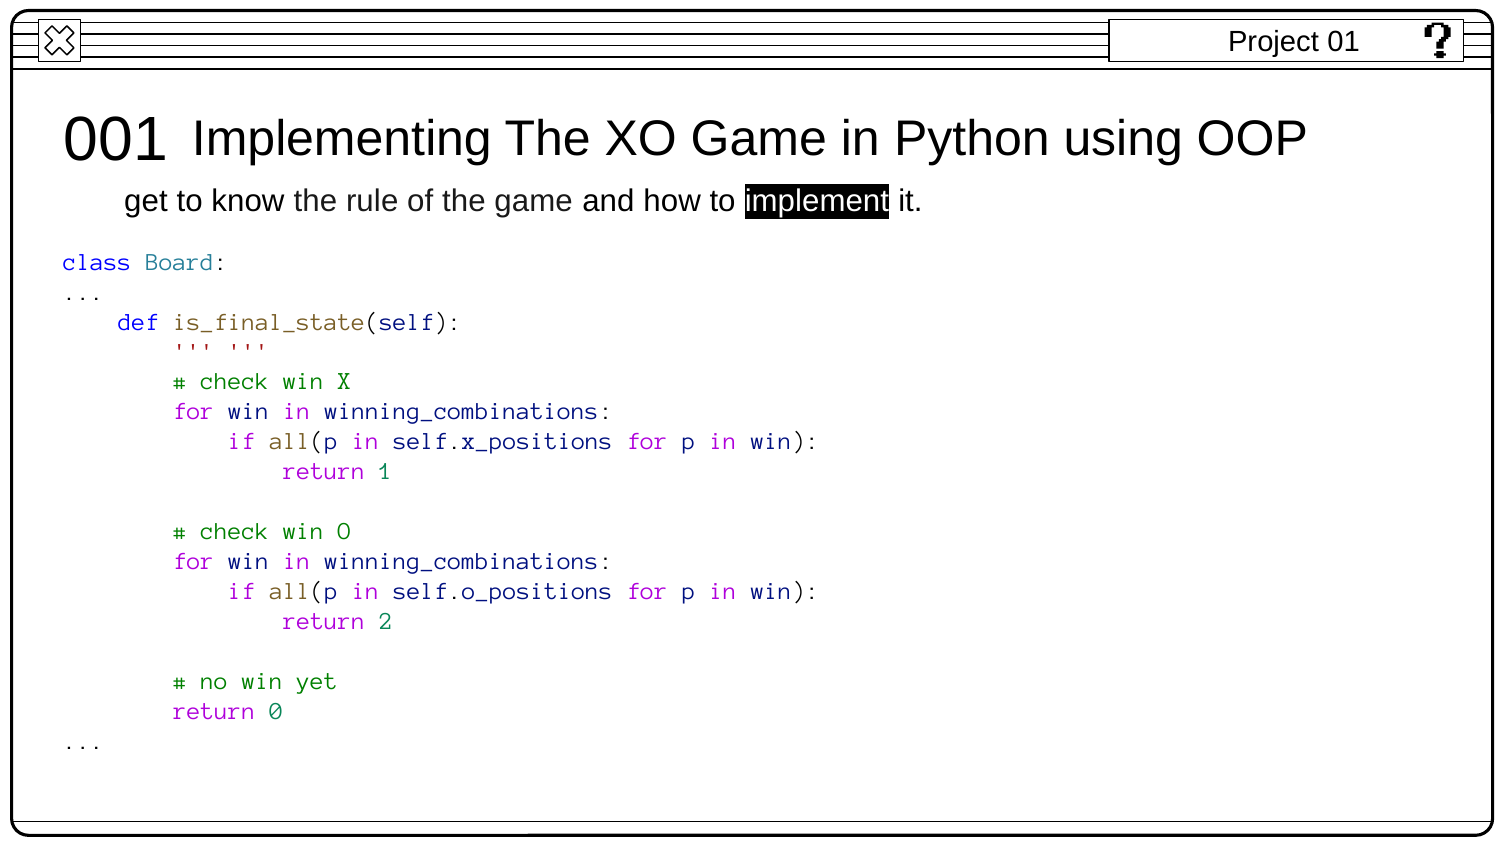

Project 01
001
Implementing The XO Game in Python using OOP
get to know the rule of the game and how to implement it.
class Board:
...
    def is_final_state(self):
        ''' '''
        # check win X
        for win in winning_combinations:
            if all(p in self.x_positions for p in win):
                return 1

        # check win O
        for win in winning_combinations:
            if all(p in self.o_positions for p in win):
                return 2

        # no win yet
        return 0
...